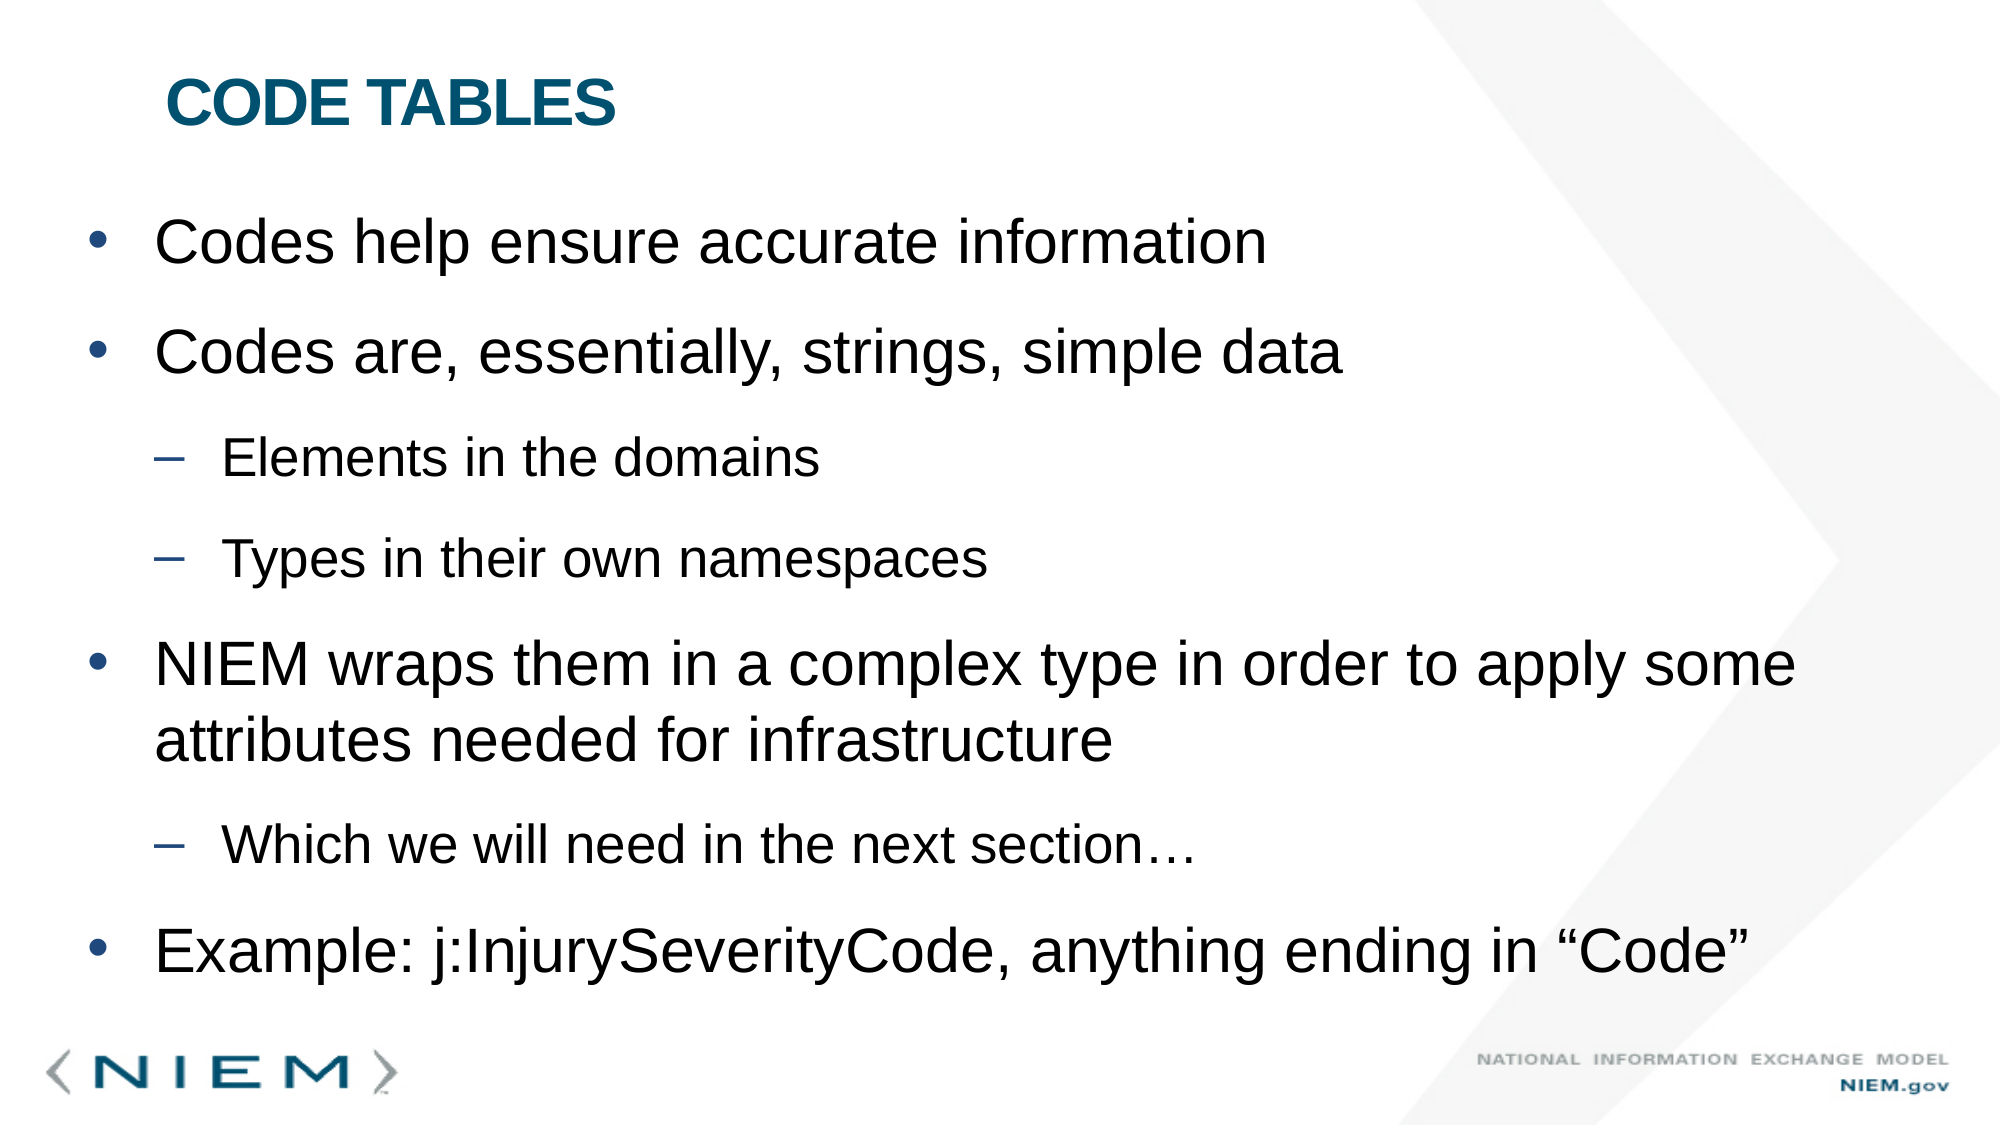

# Code Tables
Codes help ensure accurate information
Codes are, essentially, strings, simple data
Elements in the domains
Types in their own namespaces
NIEM wraps them in a complex type in order to apply some attributes needed for infrastructure
Which we will need in the next section…
Example: j:InjurySeverityCode, anything ending in “Code”